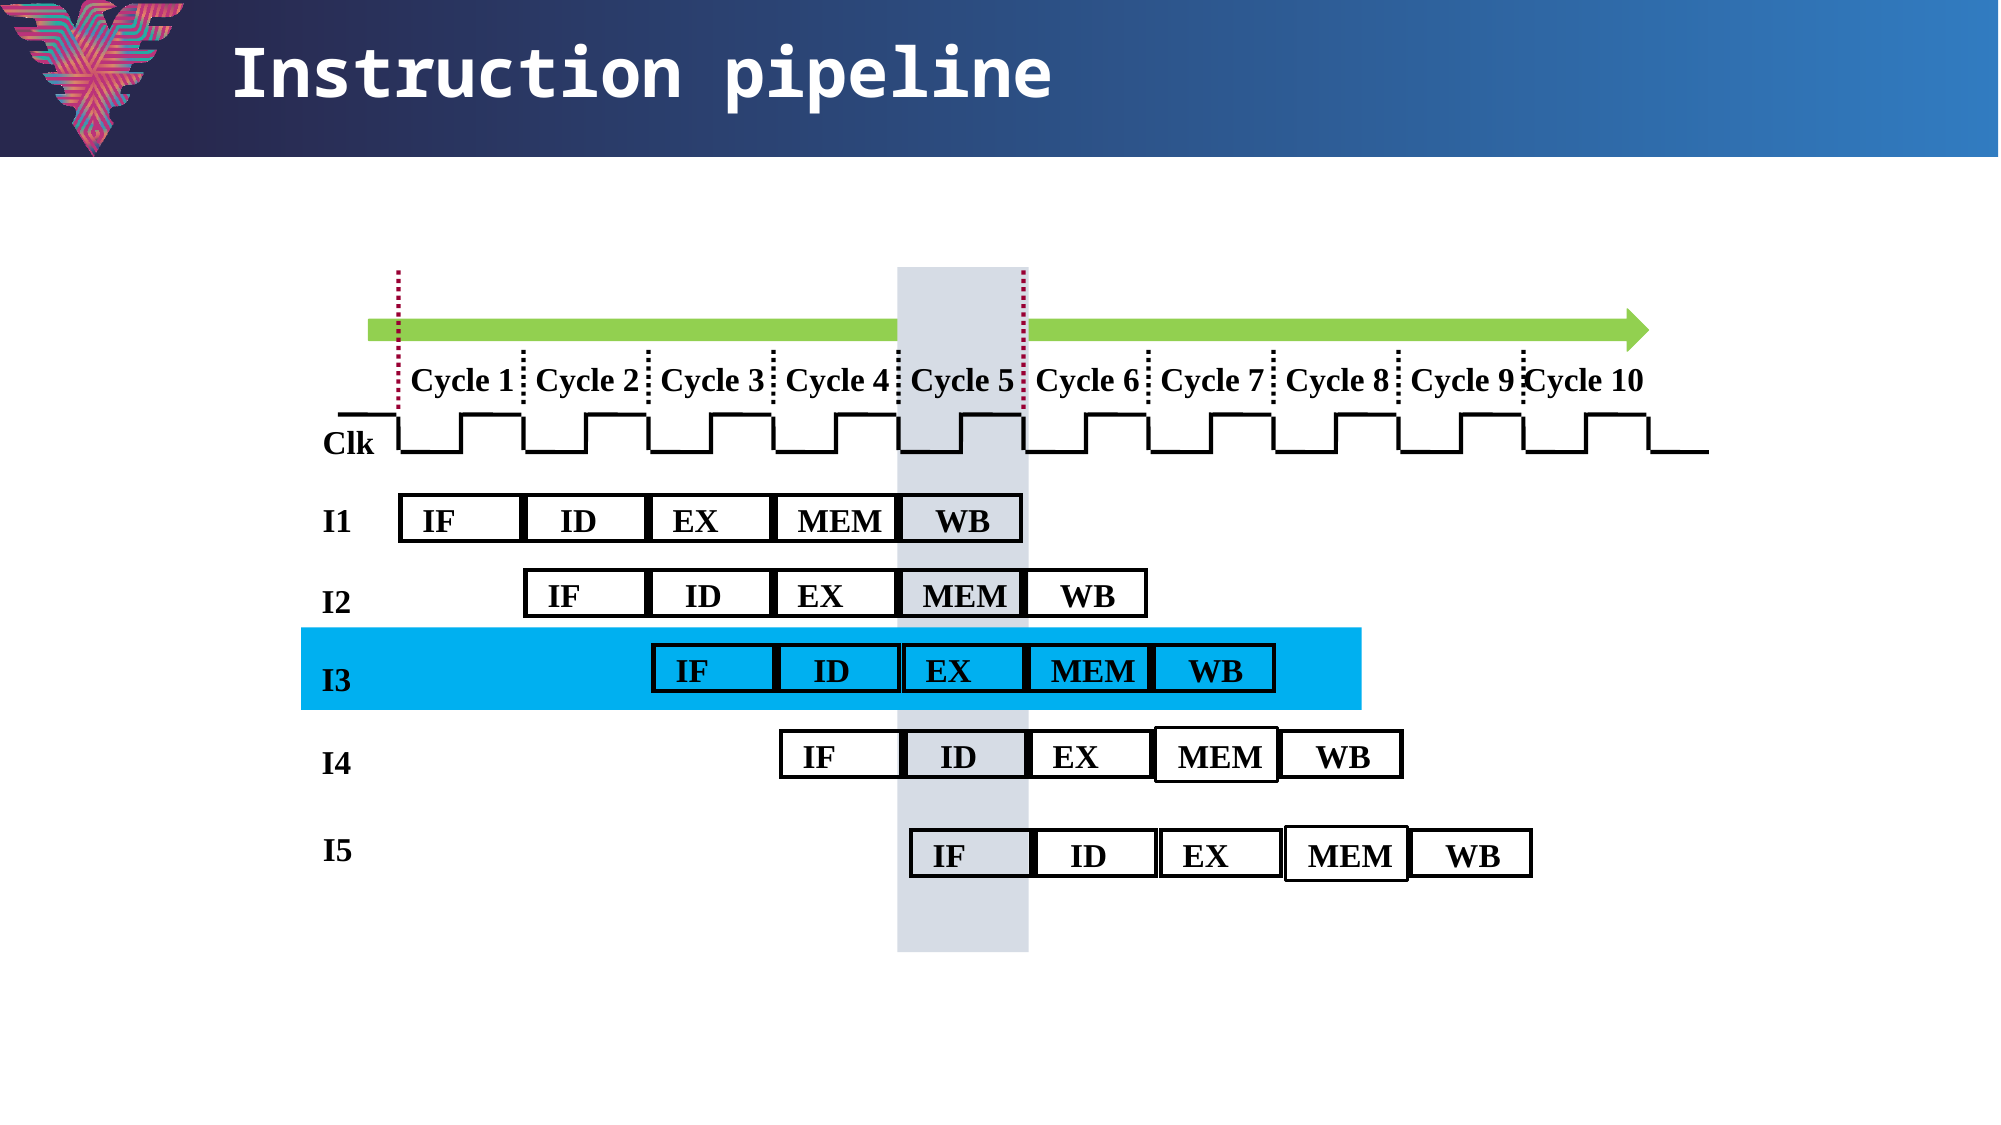

# Instruction pipeline

Cycle 1
Cycle 2
Cycle 3
Cycle 4
Cycle 5
Cycle 6
Cycle 7
Cycle 8
Cycle 9
Cycle 10

Clk

I1
IF

ID

EX

MEM

WB

IF

ID

EX

MEM

WB

I2
IF

ID

EX

MEM

WB

I3

IF
ID
EX

MEM
WB

I4
I5
IF
ID
EX

MEM
WB